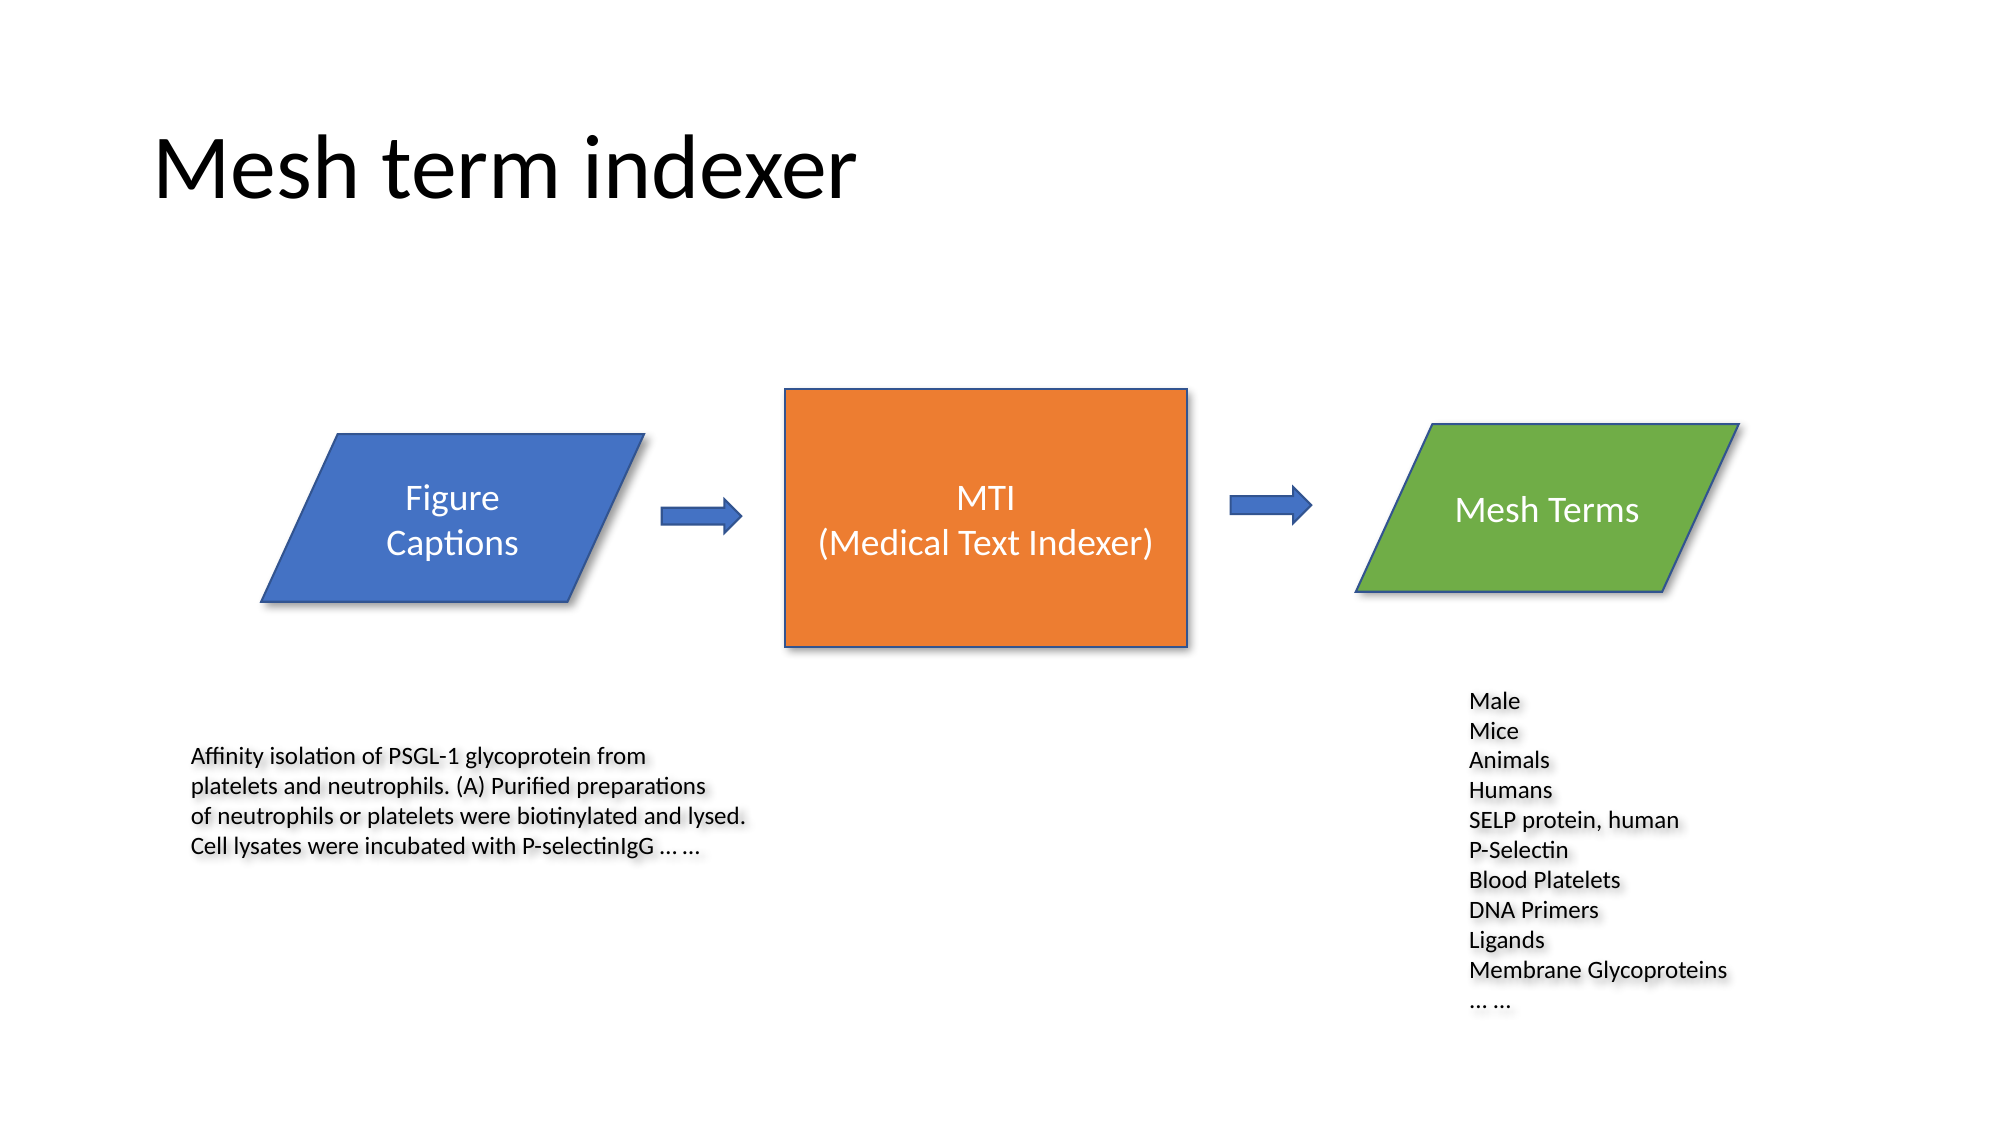

# Mesh term indexer
MTI
(Medical Text Indexer)
Mesh Terms
Figure Captions

Male
Mice
Animals
Humans
SELP protein, human
P-Selectin
Blood Platelets
DNA Primers
Ligands
Membrane Glycoproteins
... …
Affinity isolation of PSGL-1 glycoprotein from
platelets and neutrophils. (A) Purified preparations
of neutrophils or platelets were biotinylated and lysed.
Cell lysates were incubated with P-selectinIgG … …